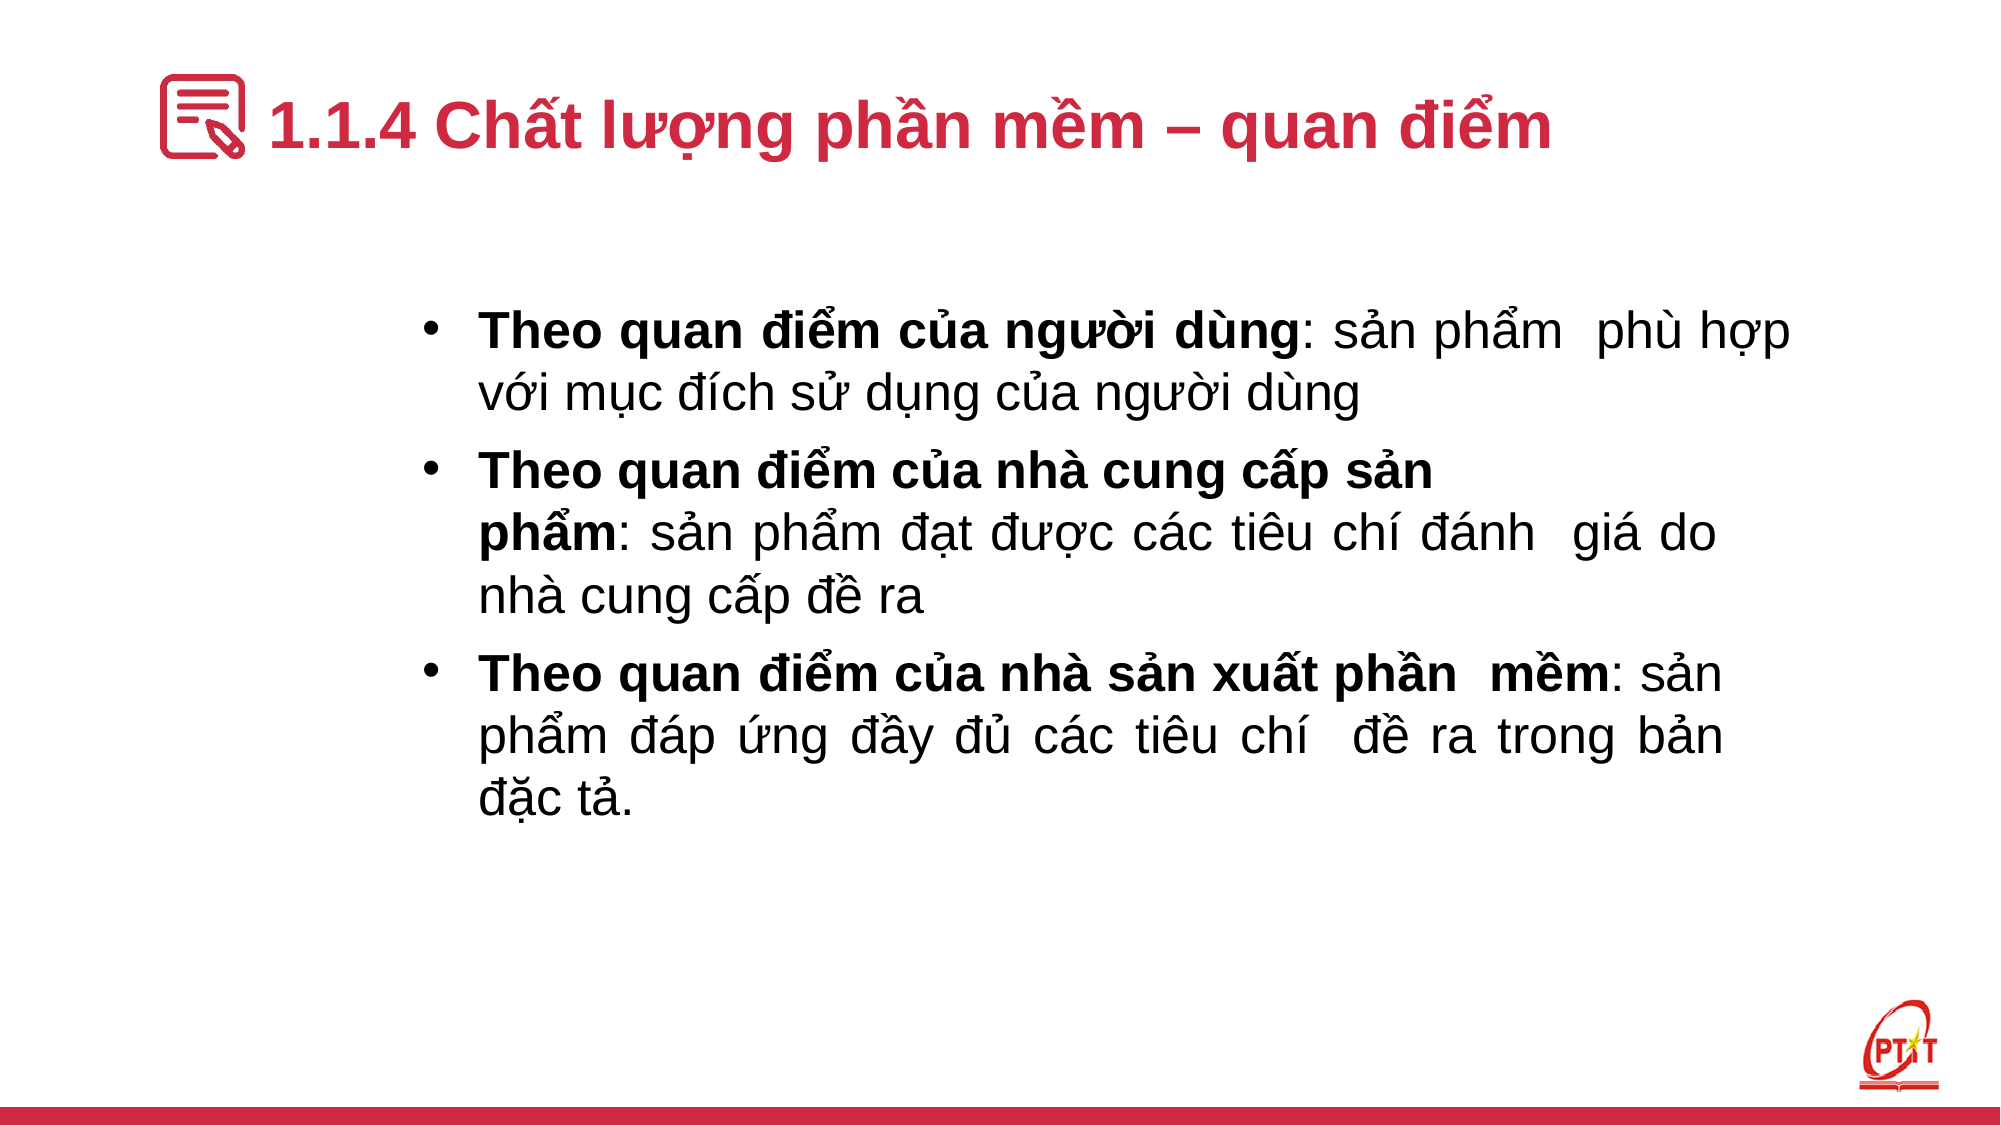

# 1.1.4 Chất lượng phần mềm – quan điểm
Theo quan điểm của người dùng: sản phẩm  phù hợp với mục đích sử dụng của người dùng
Theo quan điểm của nhà cung cấp sản
phẩm: sản phẩm đạt được các tiêu chí đánh  giá do nhà cung cấp đề ra
Theo quan điểm của nhà sản xuất phần  mềm: sản phẩm đáp ứng đầy đủ các tiêu chí  đề ra trong bản đặc tả.